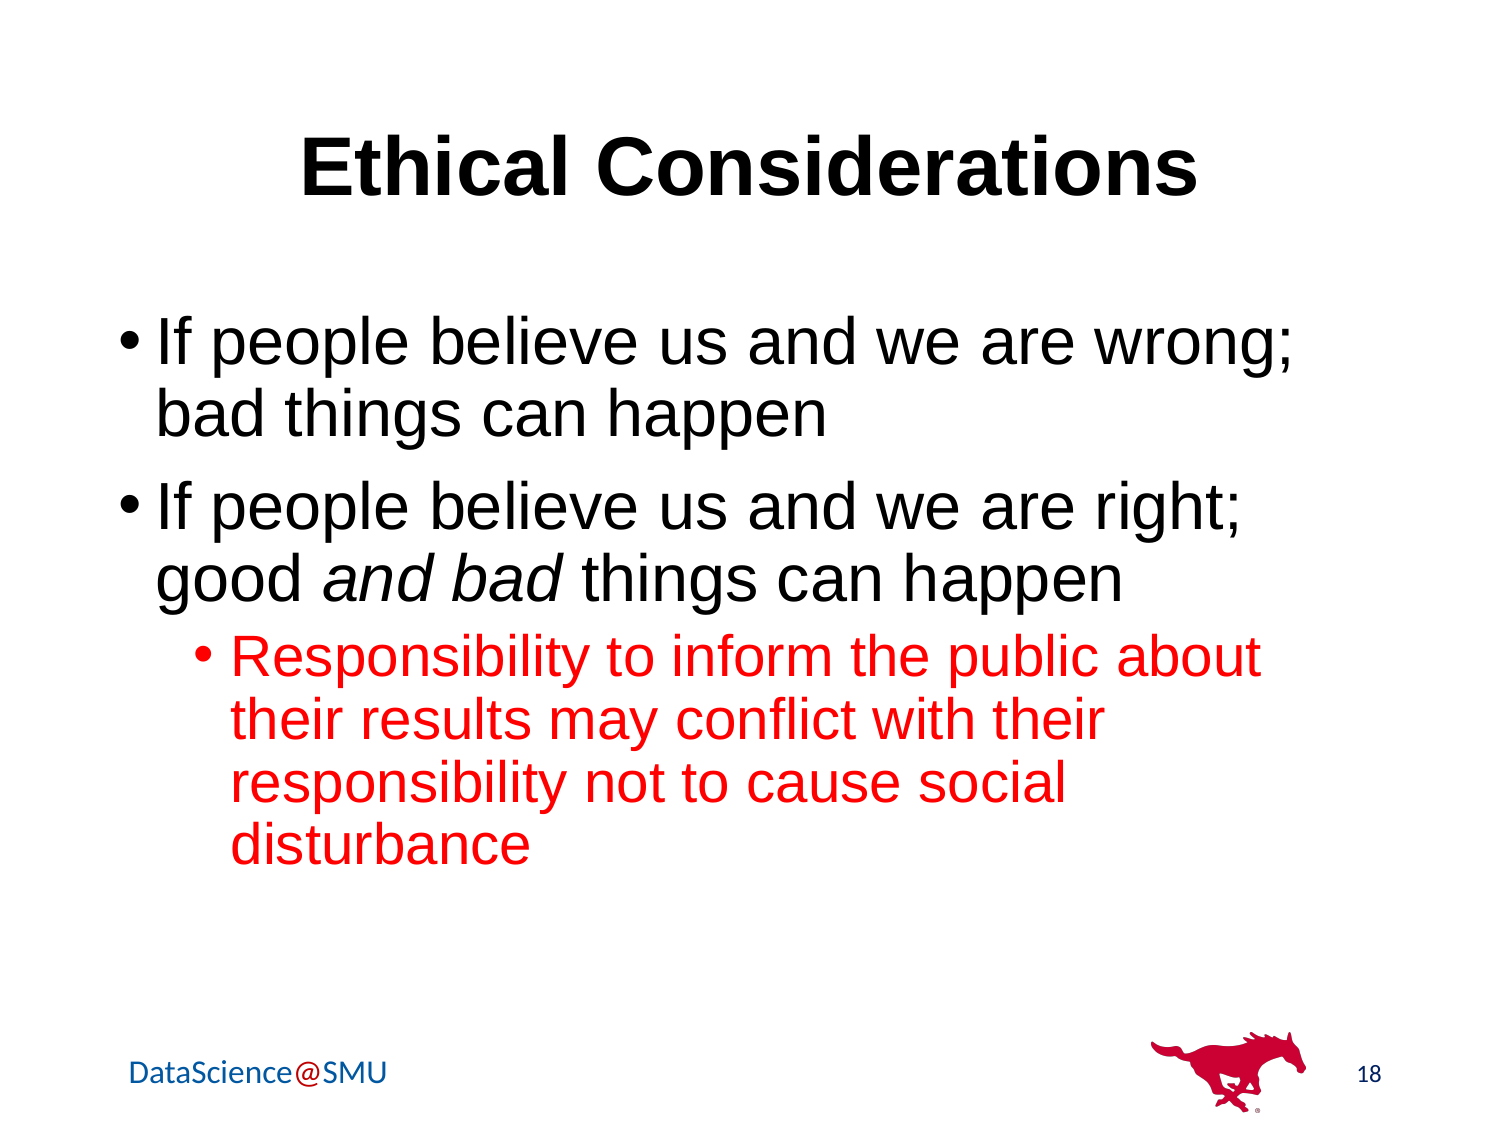

# Ethical Considerations
If people believe us and we are wrong; bad things can happen
If people believe us and we are right; good and bad things can happen
Responsibility to inform the public about their results may conﬂict with their responsibility not to cause social disturbance
18